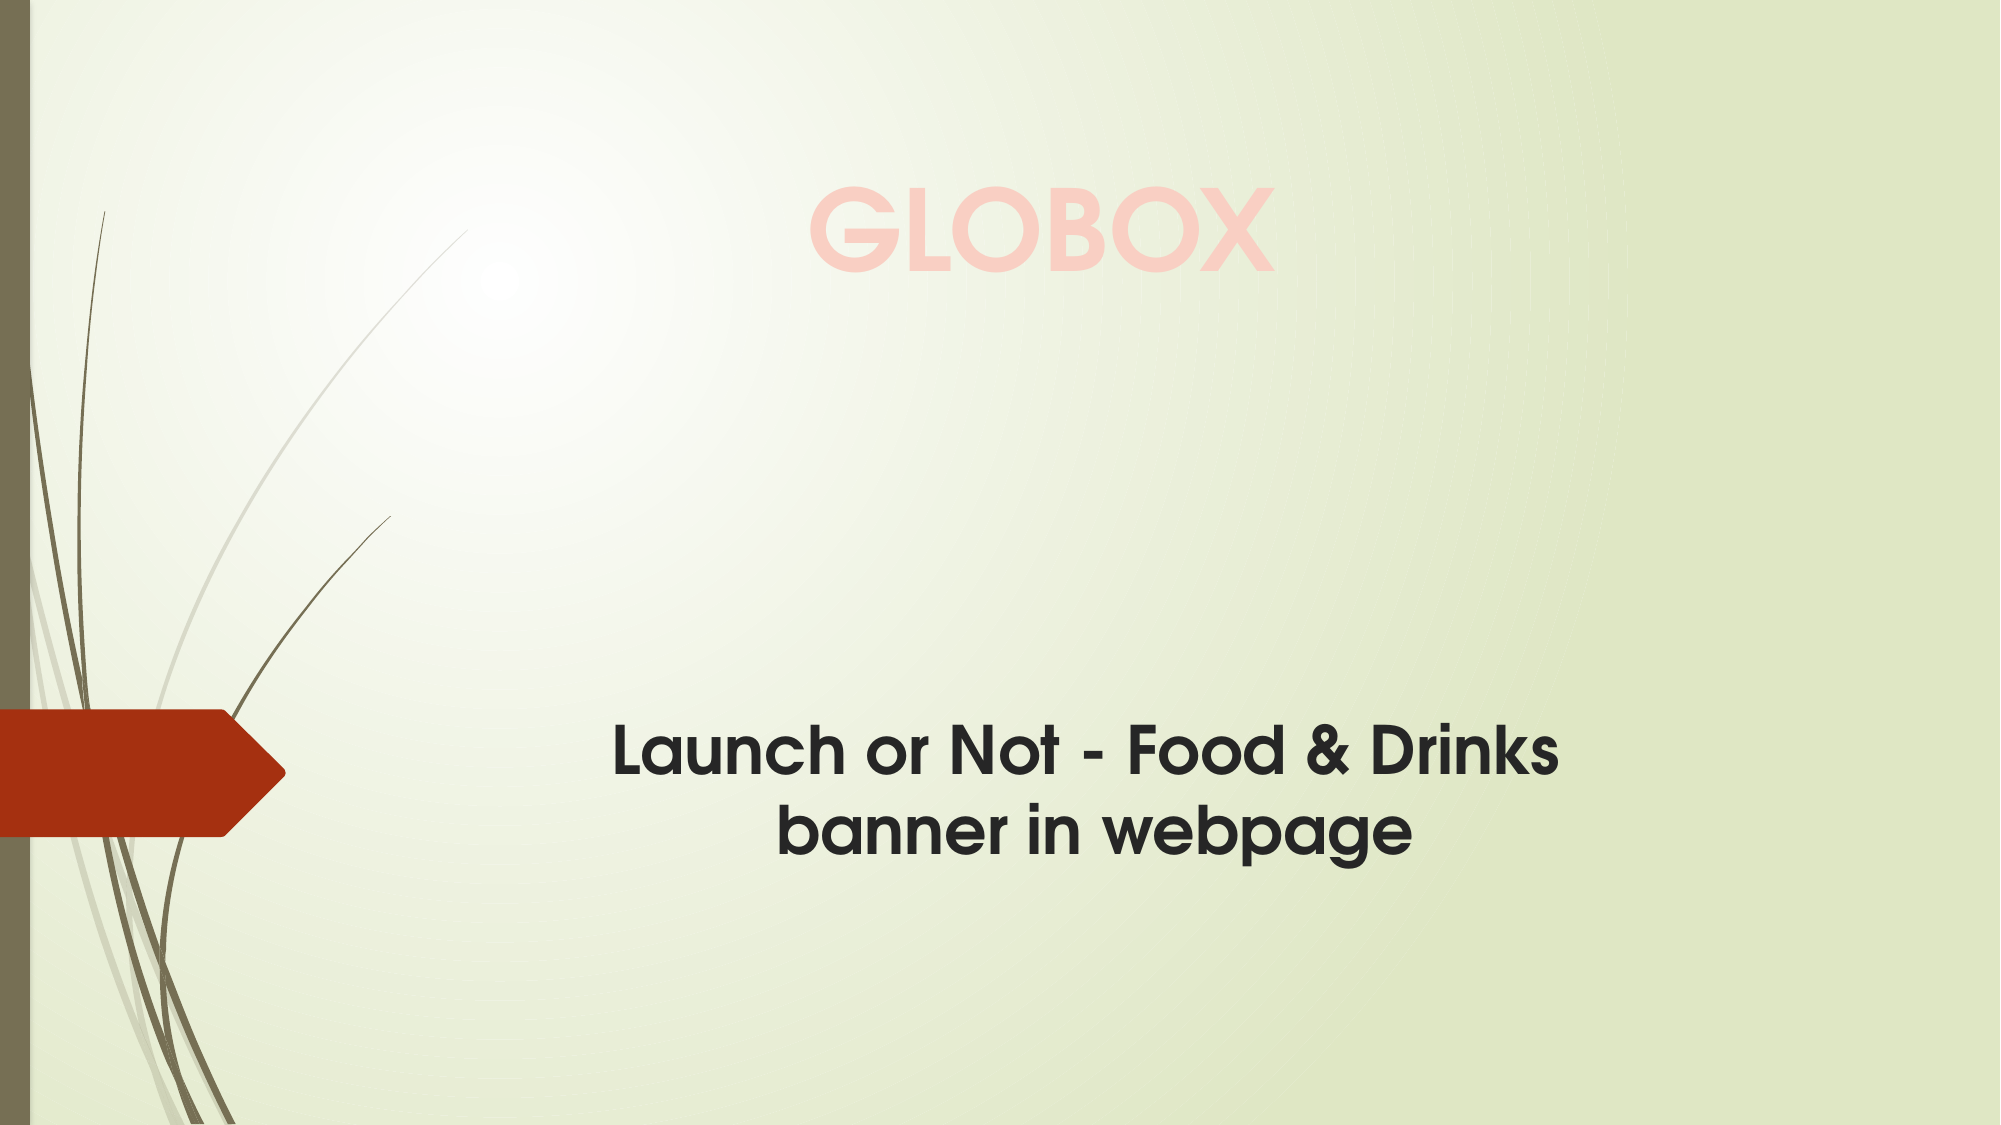

GLOBOX
#
Launch or Not - Food & Drinks
banner in webpage